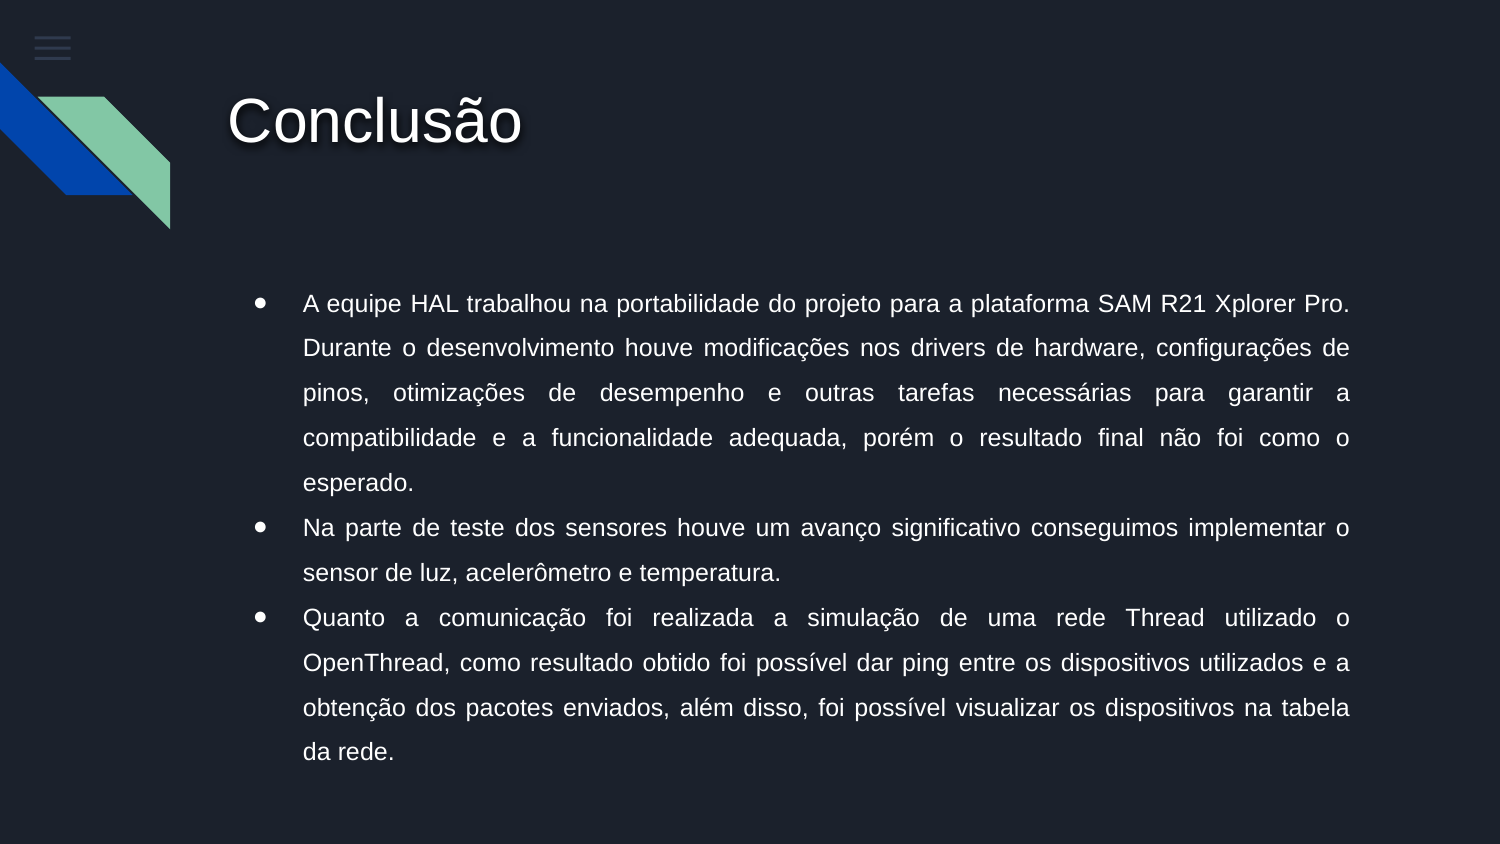

# Conclusão
A equipe HAL trabalhou na portabilidade do projeto para a plataforma SAM R21 Xplorer Pro. Durante o desenvolvimento houve modificações nos drivers de hardware, configurações de pinos, otimizações de desempenho e outras tarefas necessárias para garantir a compatibilidade e a funcionalidade adequada, porém o resultado final não foi como o esperado.
Na parte de teste dos sensores houve um avanço significativo conseguimos implementar o sensor de luz, acelerômetro e temperatura.
Quanto a comunicação foi realizada a simulação de uma rede Thread utilizado o OpenThread, como resultado obtido foi possível dar ping entre os dispositivos utilizados e a obtenção dos pacotes enviados, além disso, foi possível visualizar os dispositivos na tabela da rede.